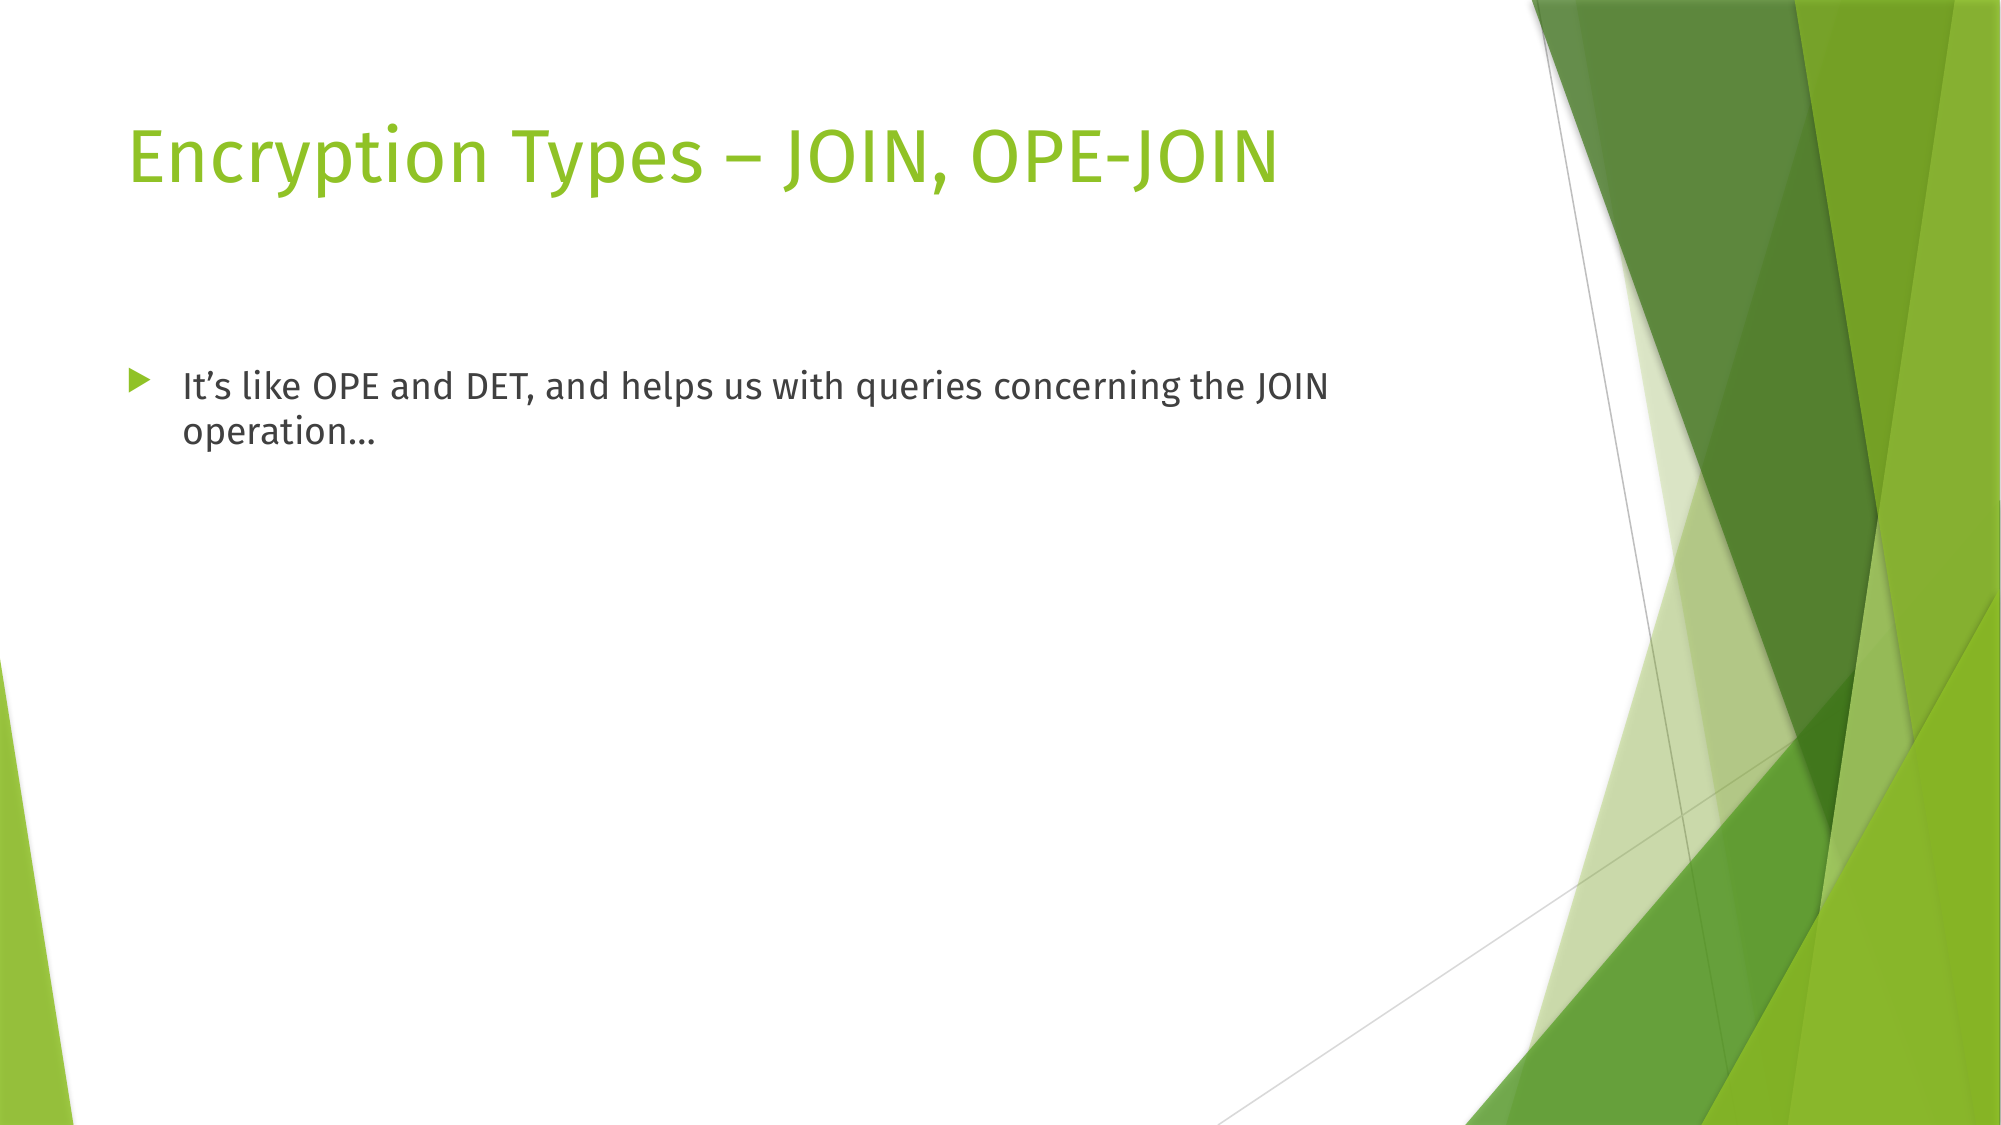

# Encryption Types – JOIN, OPE-JOIN
It’s like OPE and DET, and helps us with queries concerning the JOIN operation…